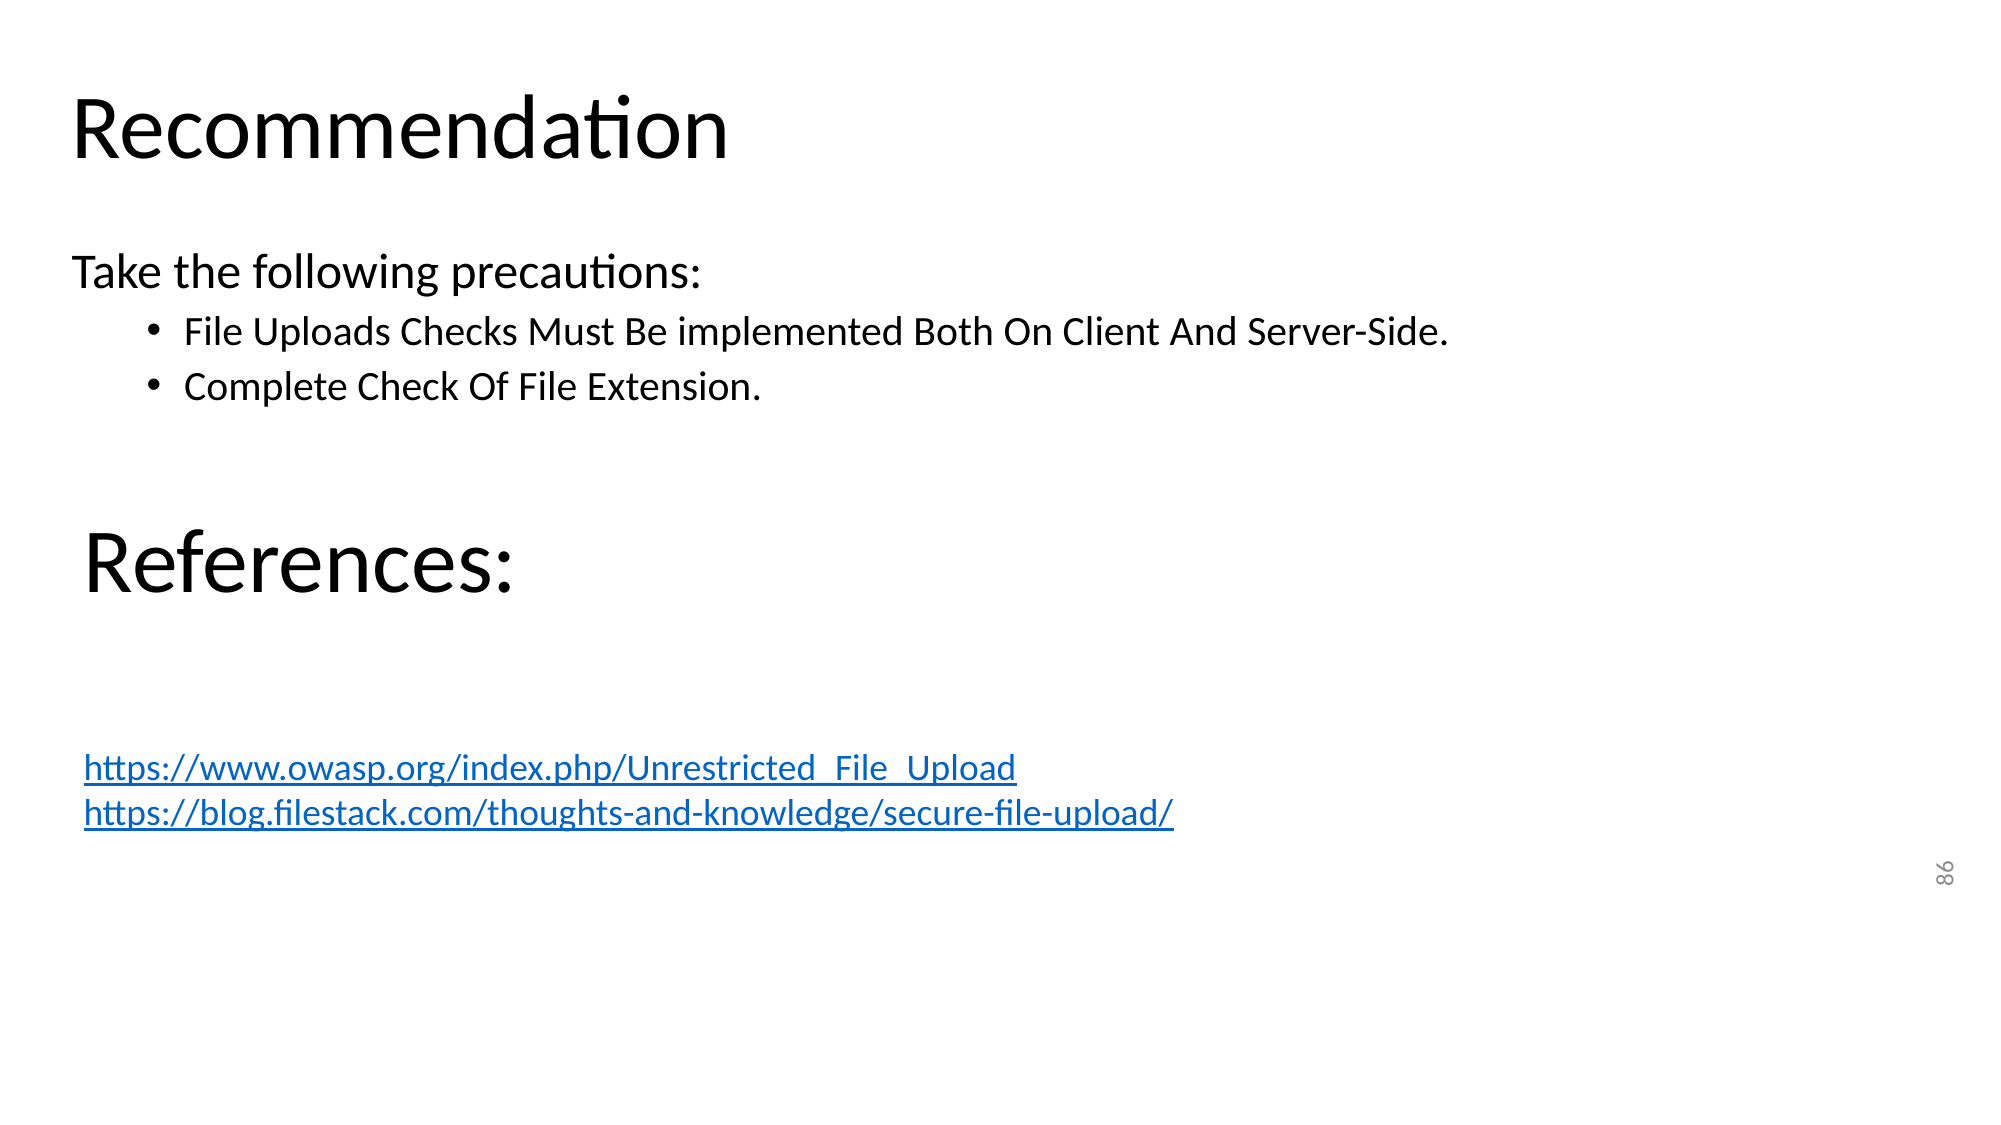

Recommendation
Take the following precautions:
File Uploads Checks Must Be implemented Both On Client And Server-Side.
Complete Check Of File Extension.

References:
https://www.owasp.org/index.php/Unrestricted_File_Upload
https://blog.filestack.com/thoughts-and-knowledge/secure-file-upload/

86